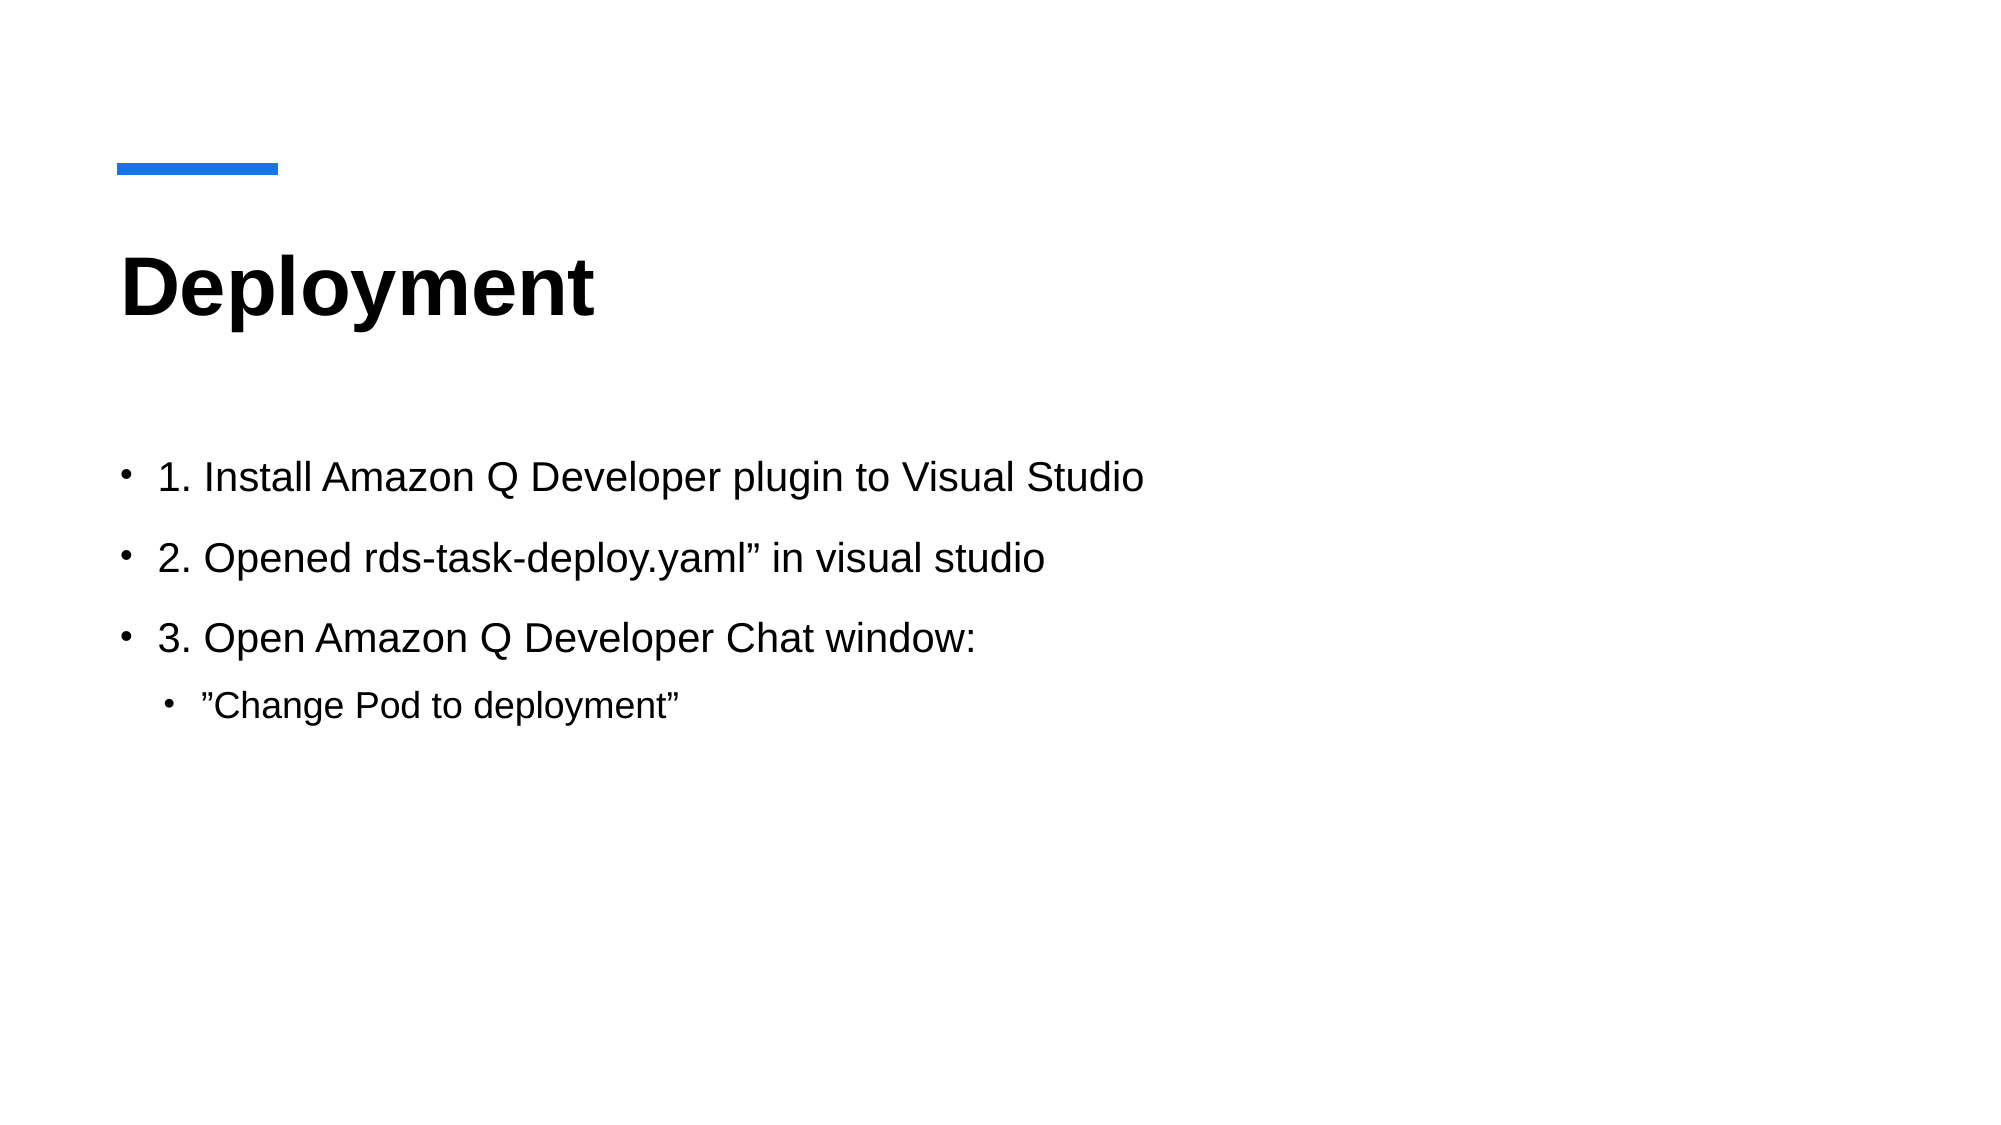

# Deployment
1. Install Amazon Q Developer plugin to Visual Studio
2. Opened rds-task-deploy.yaml” in visual studio
3. Open Amazon Q Developer Chat window:
”Change Pod to deployment”